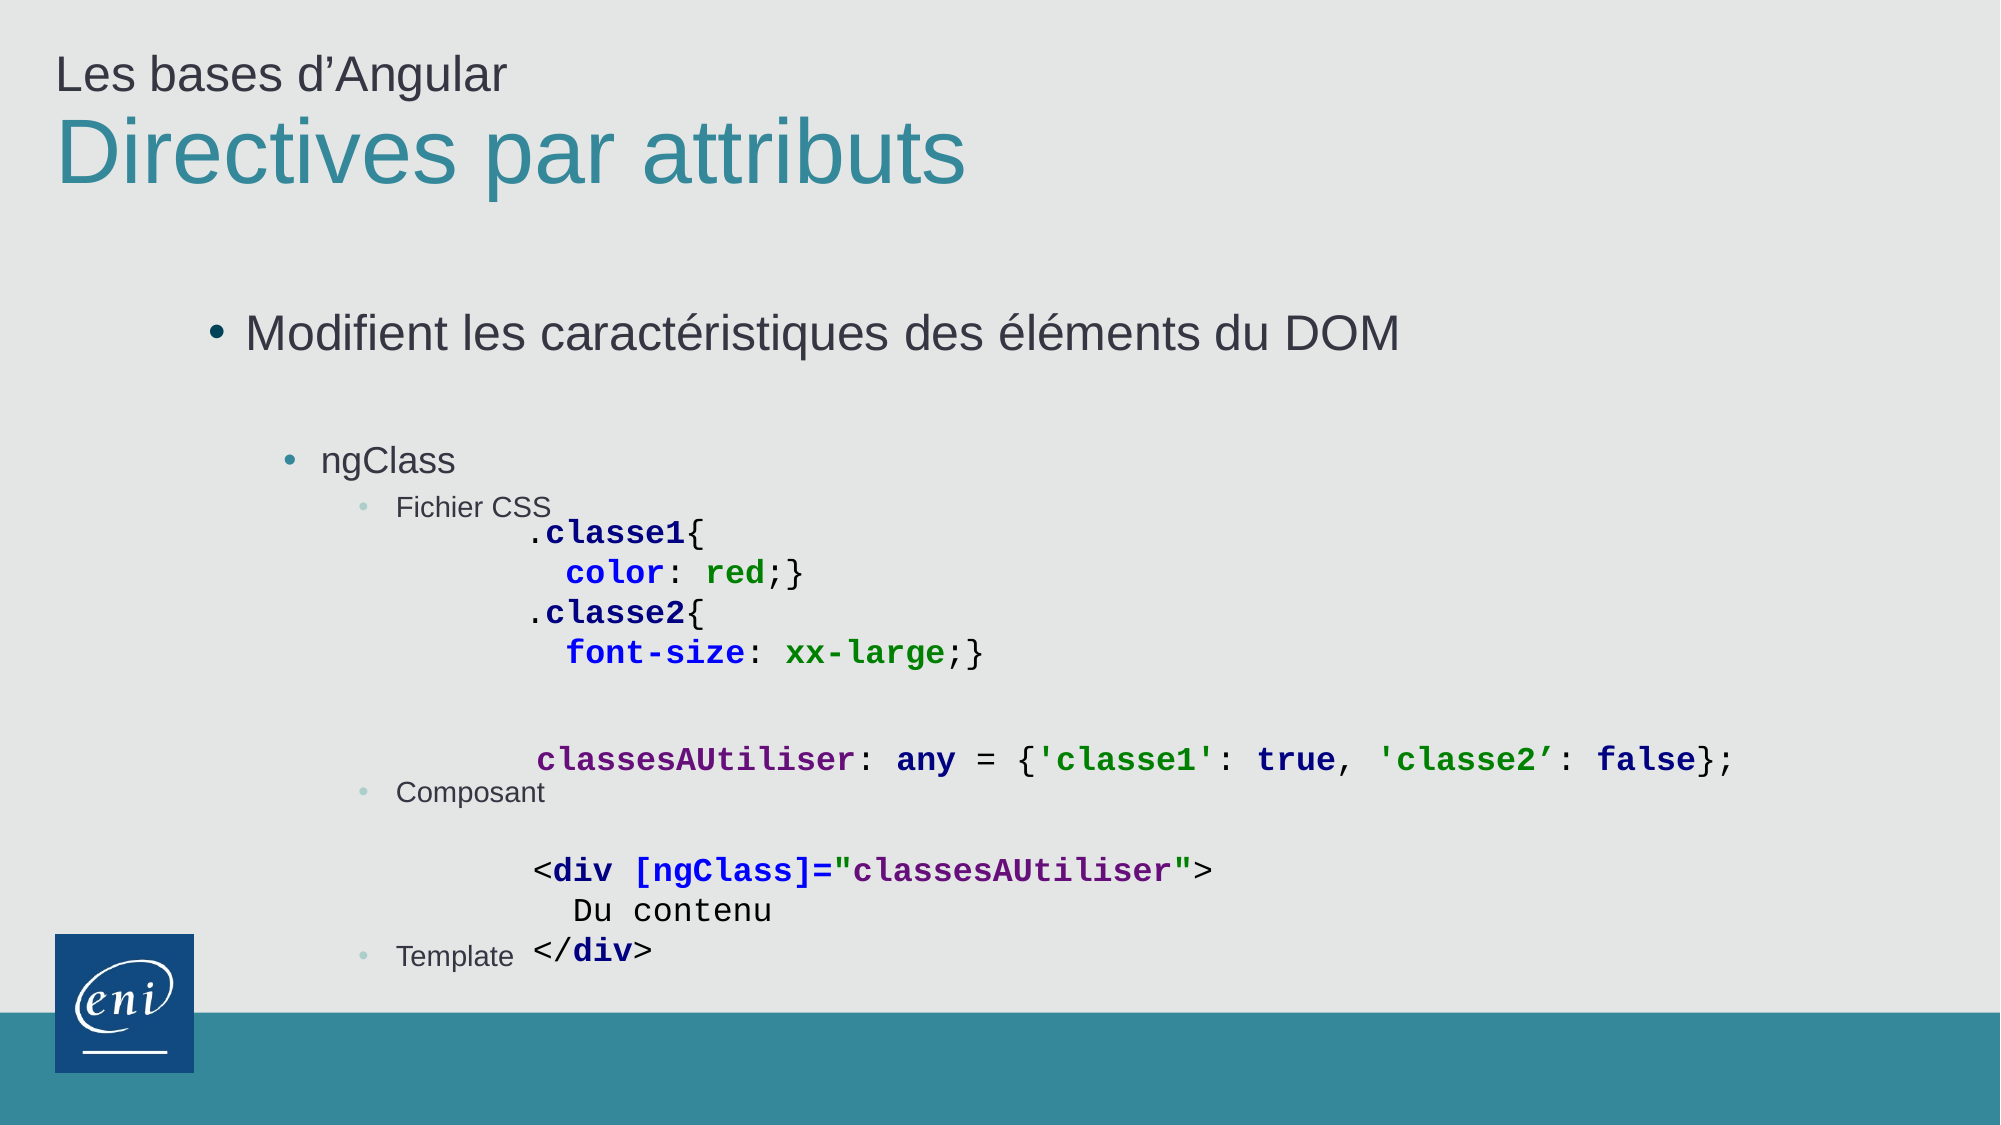

Les bases d’Angular
# Directives par attributs
Modifient les caractéristiques des éléments du DOM

ngClass
Fichier CSS

Composant

Template
.classe1{
  color: red;}
.classe2{
  font-size: xx-large;}
classesAUtiliser: any = {'classe1': true, 'classe2’: false};
<div [ngClass]="classesAUtiliser">
  Du contenu
</div>